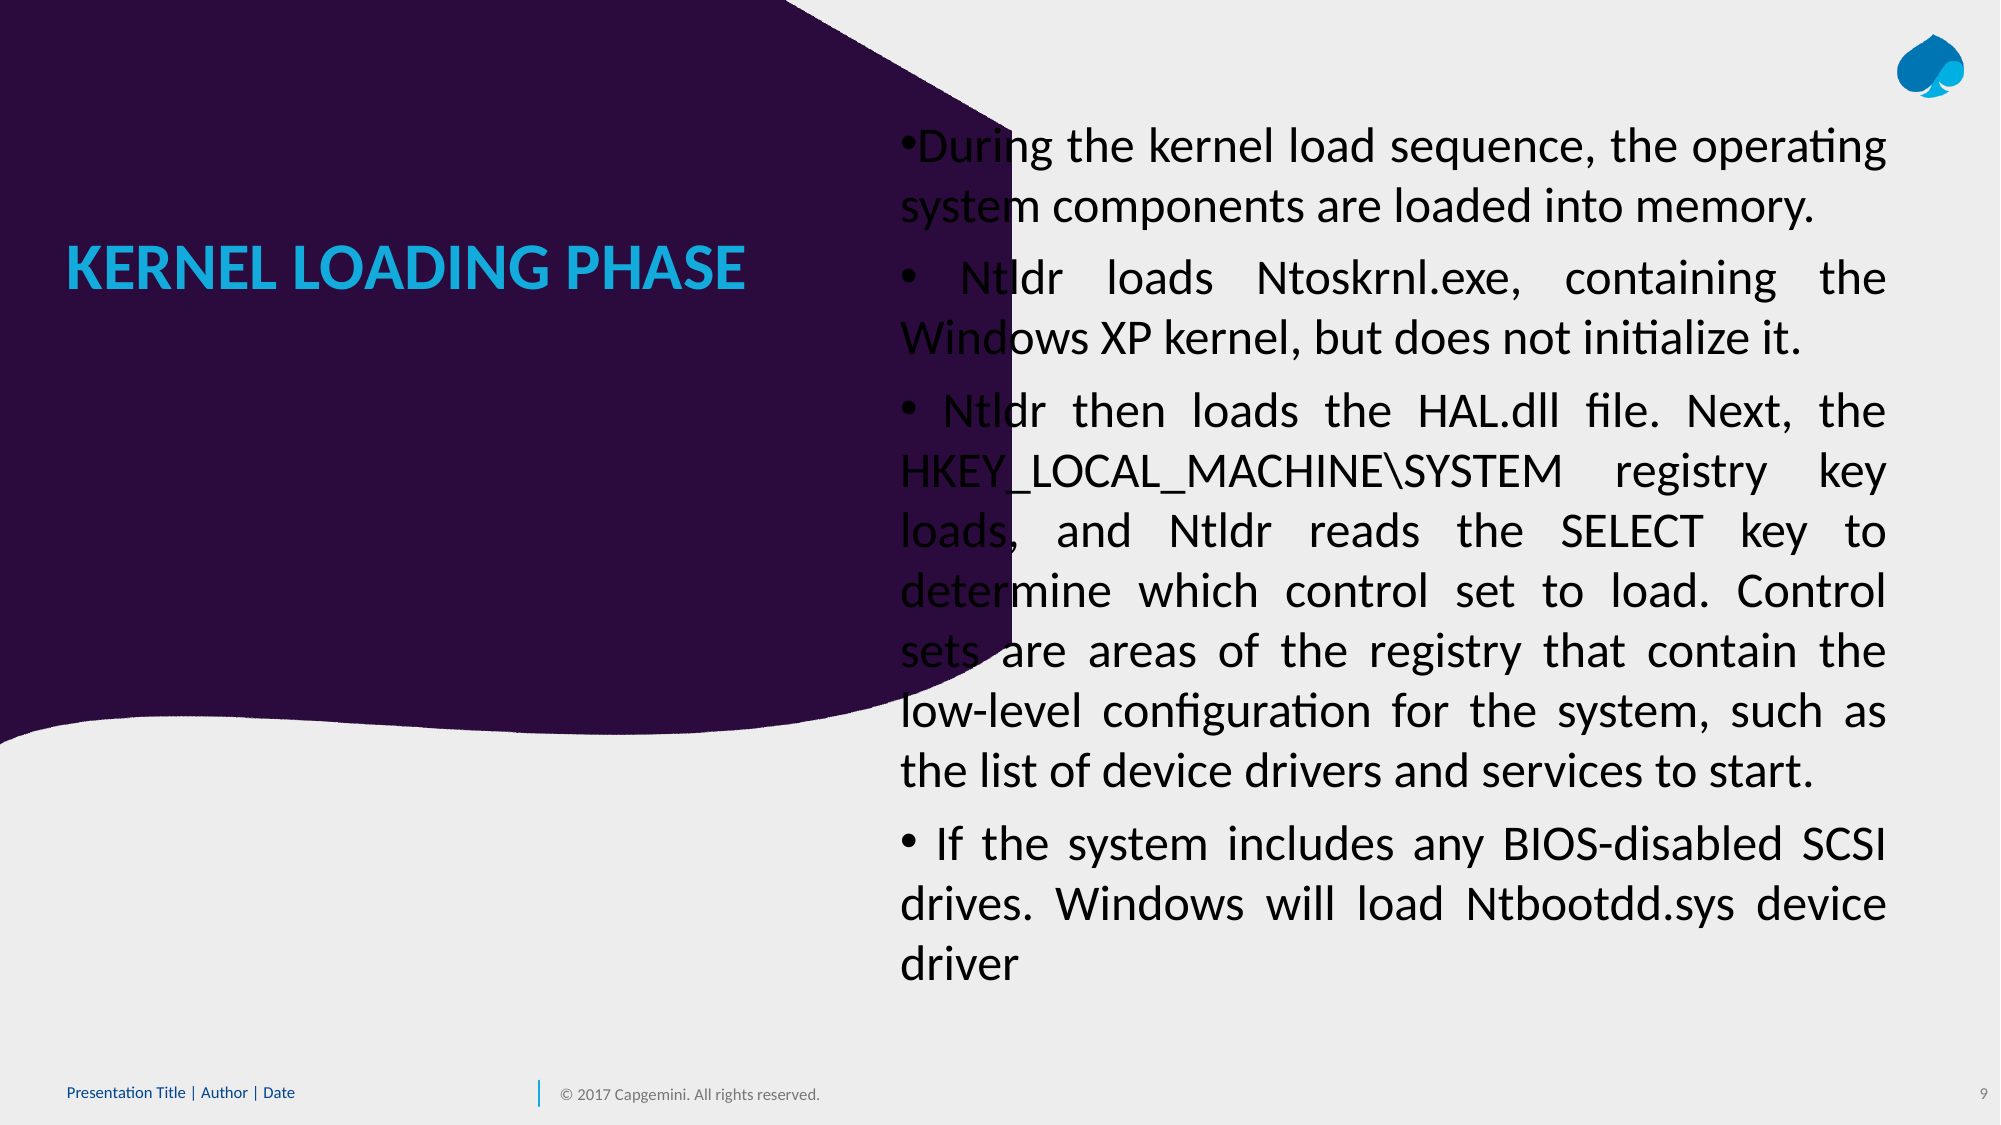

# KERNEL LOADING PHASE
During the kernel load sequence, the operating system components are loaded into memory.
 Ntldr loads Ntoskrnl.exe, containing the Windows XP kernel, but does not initialize it.
 Ntldr then loads the HAL.dll file. Next, the HKEY_LOCAL_MACHINE\SYSTEM registry key loads, and Ntldr reads the SELECT key to determine which control set to load. Control sets are areas of the registry that contain the low-level configuration for the system, such as the list of device drivers and services to start.
 If the system includes any BIOS-disabled SCSI drives. Windows will load Ntbootdd.sys device driver